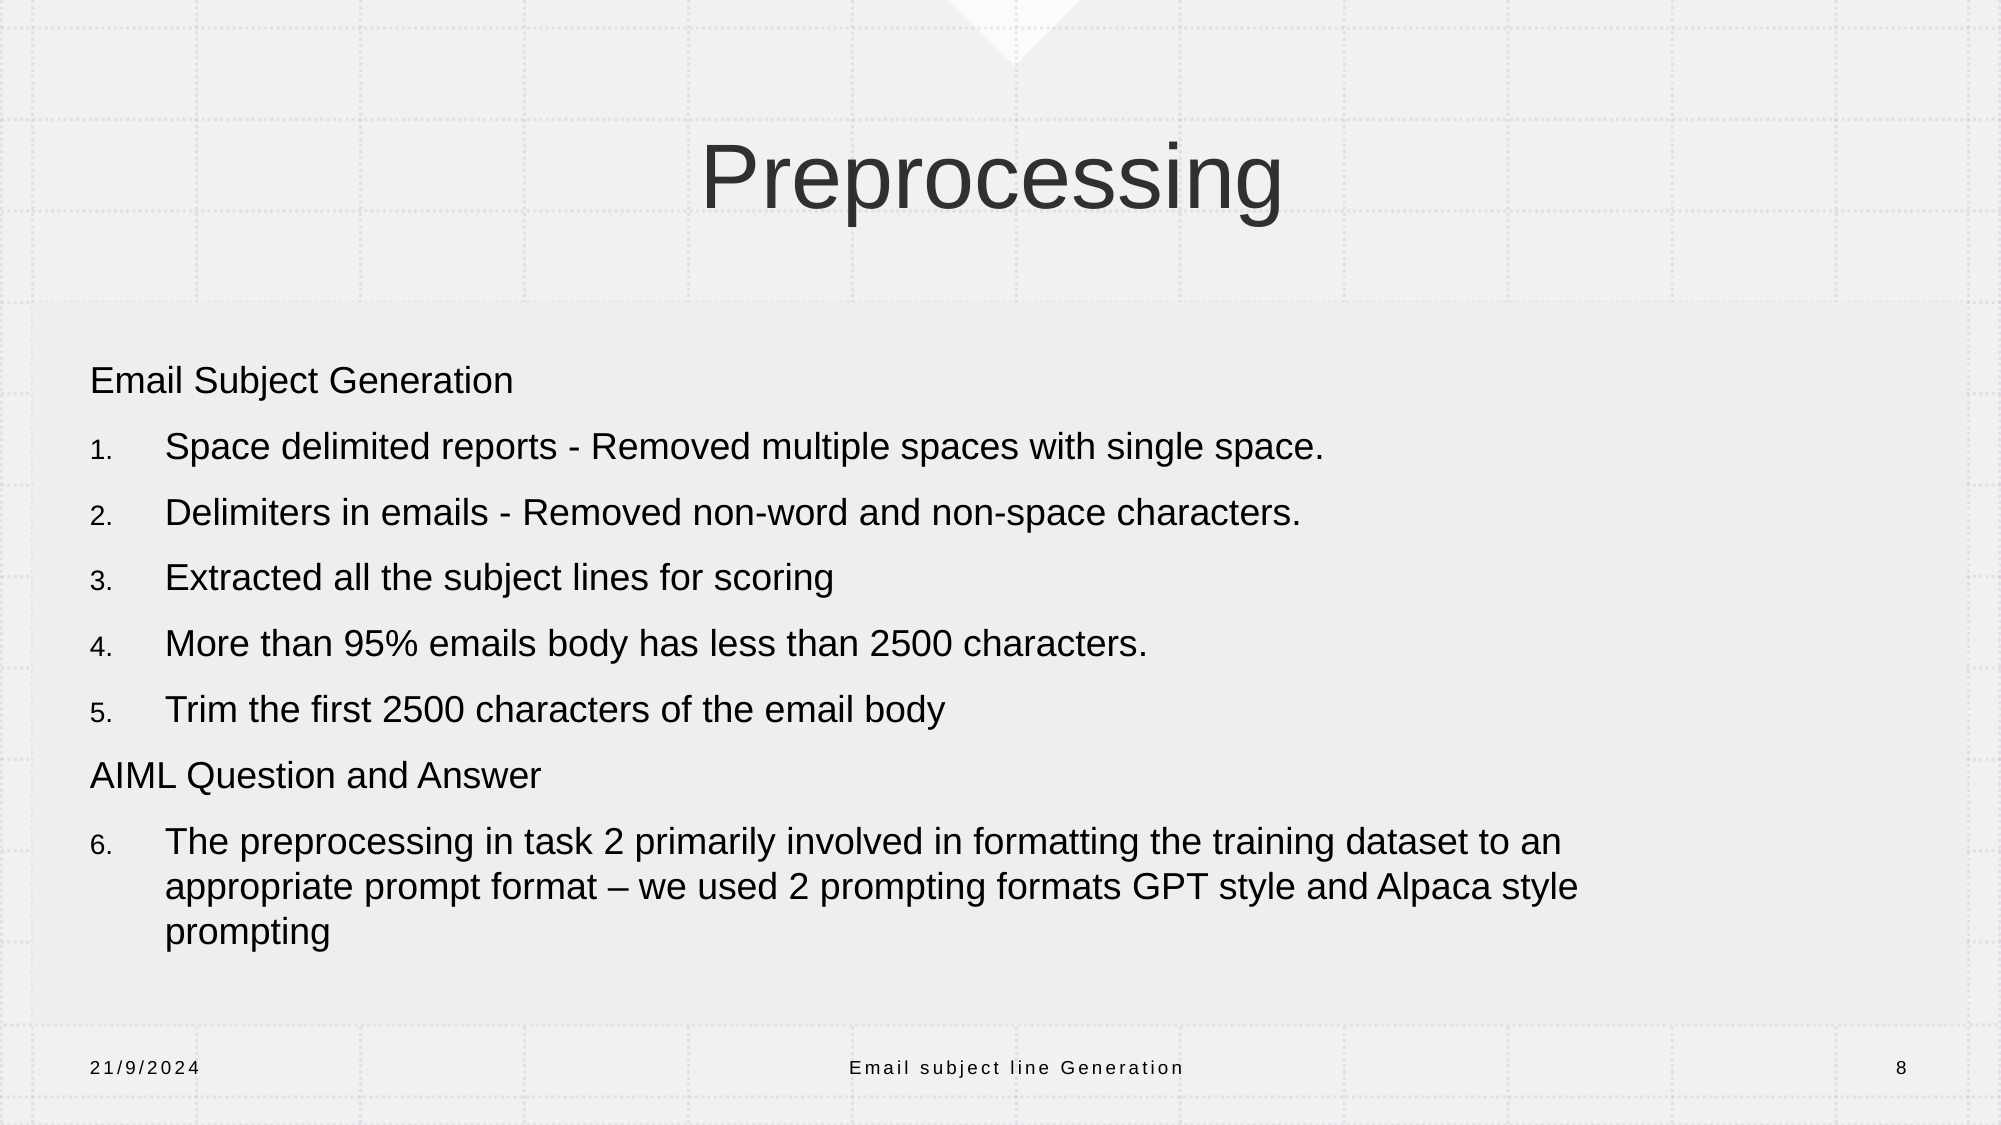

# Preprocessing
Email Subject Generation
Space delimited reports - Removed multiple spaces with single space.
Delimiters in emails - Removed non-word and non-space characters.
Extracted all the subject lines for scoring
More than 95% emails body has less than 2500 characters.
Trim the first 2500 characters of the email body
AIML Question and Answer
The preprocessing in task 2 primarily involved in formatting the training dataset to an appropriate prompt format – we used 2 prompting formats GPT style and Alpaca style prompting
Email subject line Generation
21/9/2024
8